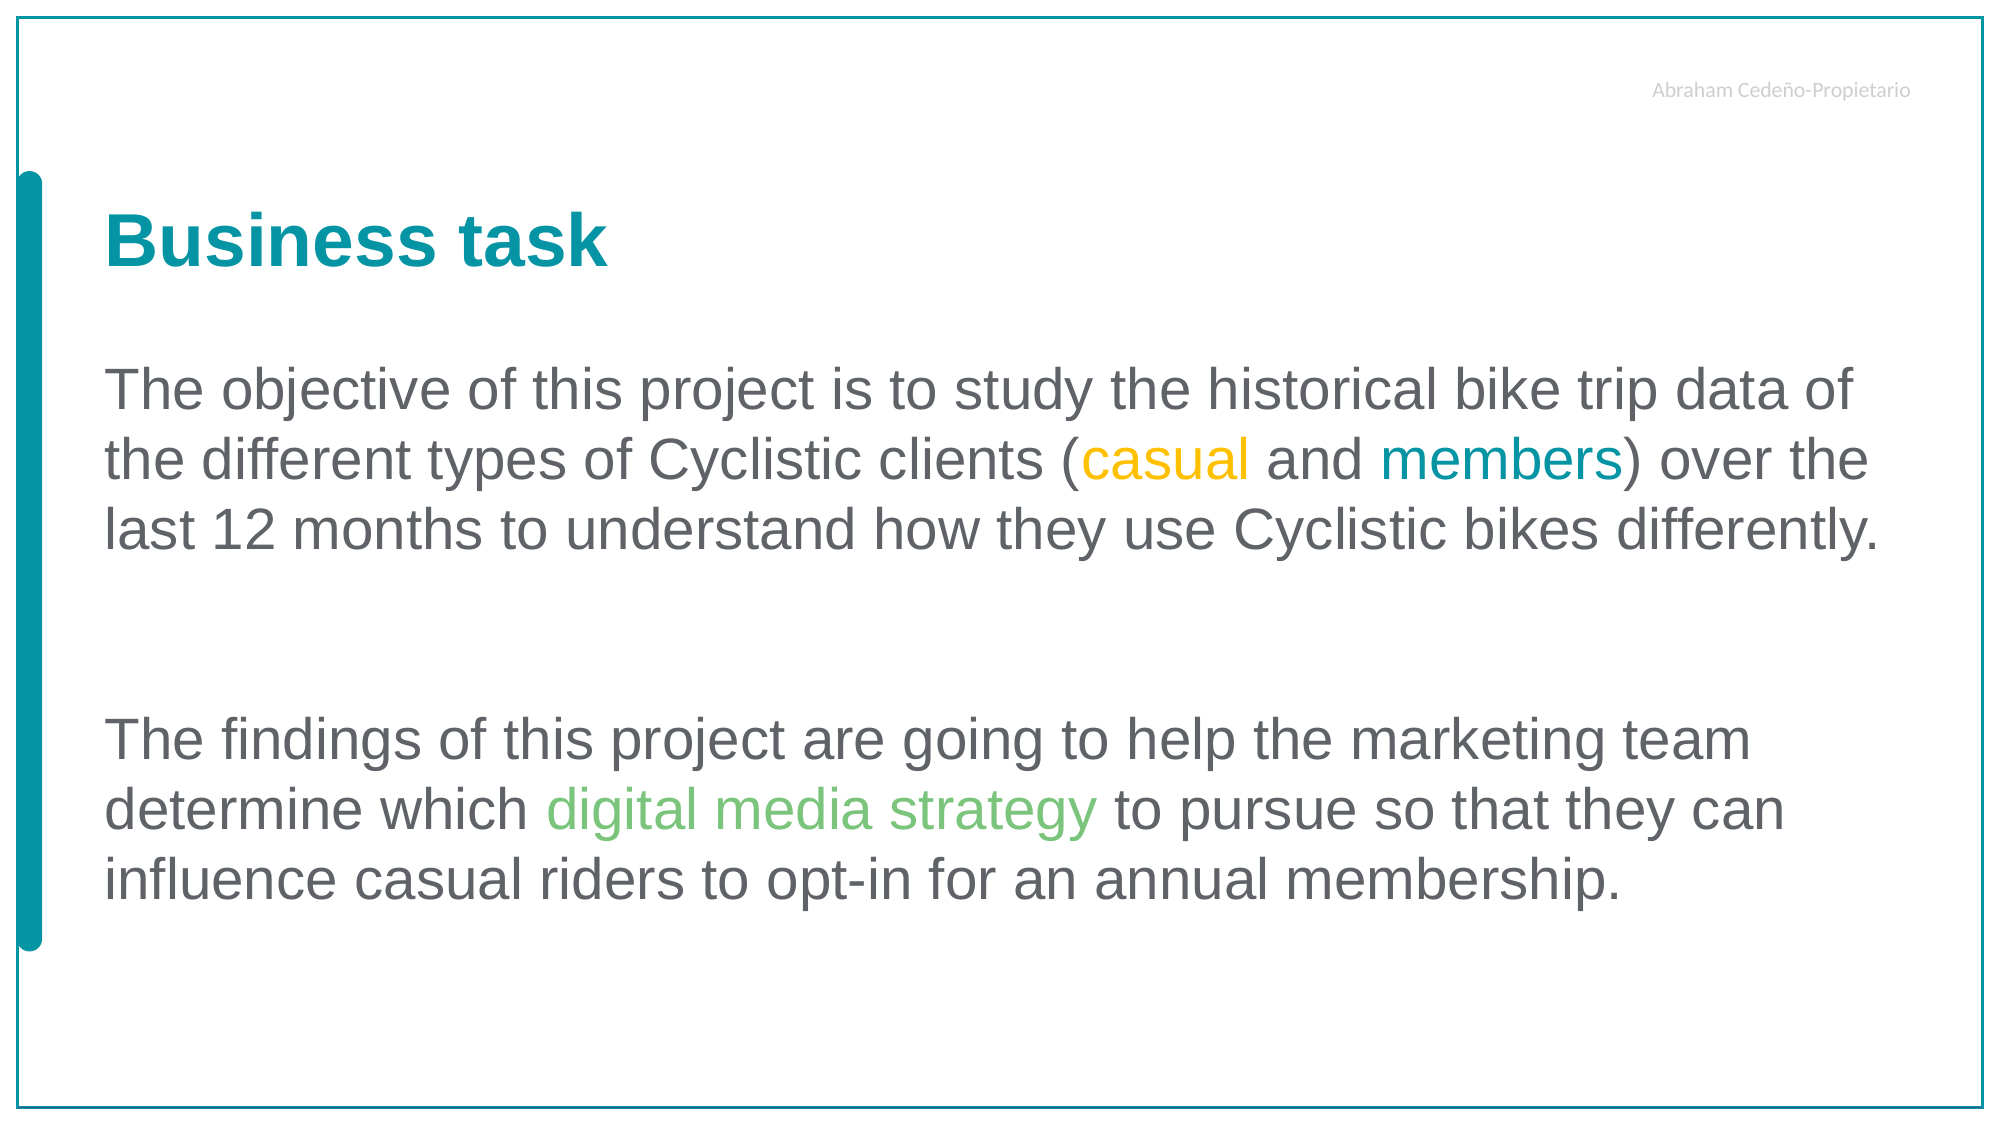

Business task

The objective of this project is to study the historical bike trip data of the different types of Cyclistic clients (casual and members) over the last 12 months to understand how they use Cyclistic bikes differently.

The findings of this project are going to help the marketing team determine which digital media strategy to pursue so that they can influence casual riders to opt-in for an annual membership.